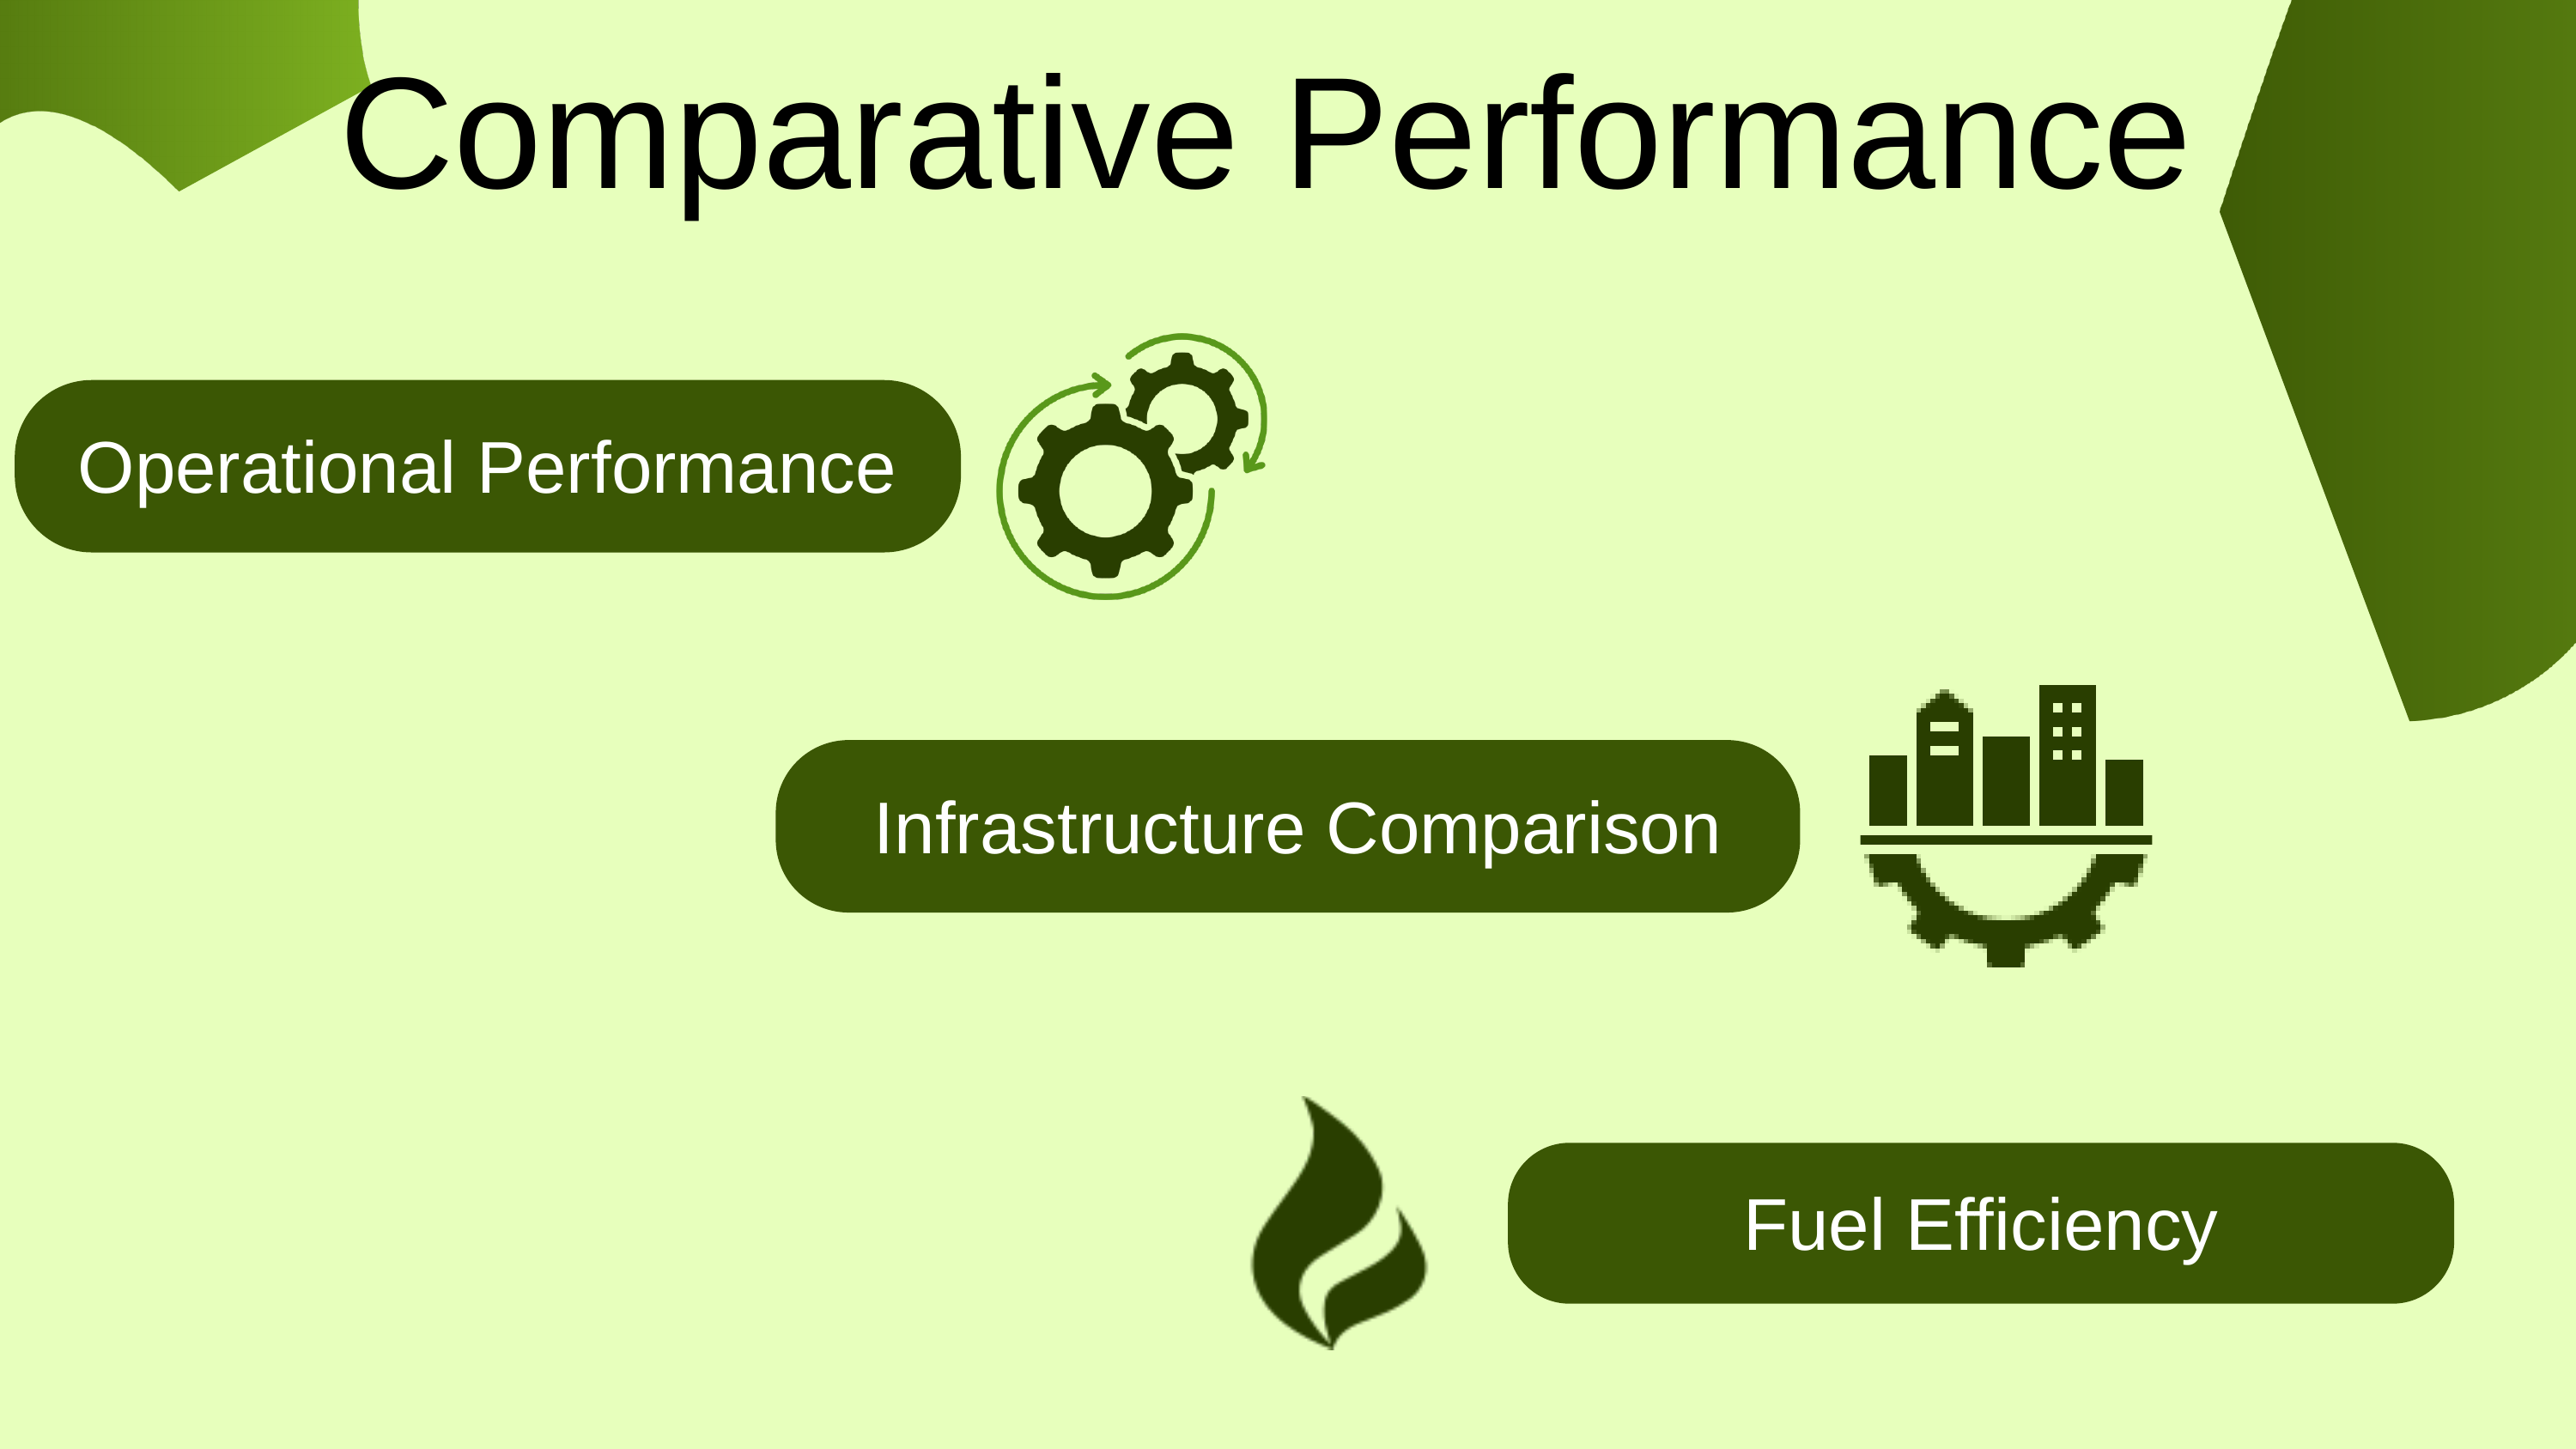

Comparative Performance

Operational Performance

 Infrastructure Comparison

Fuel Efficiency